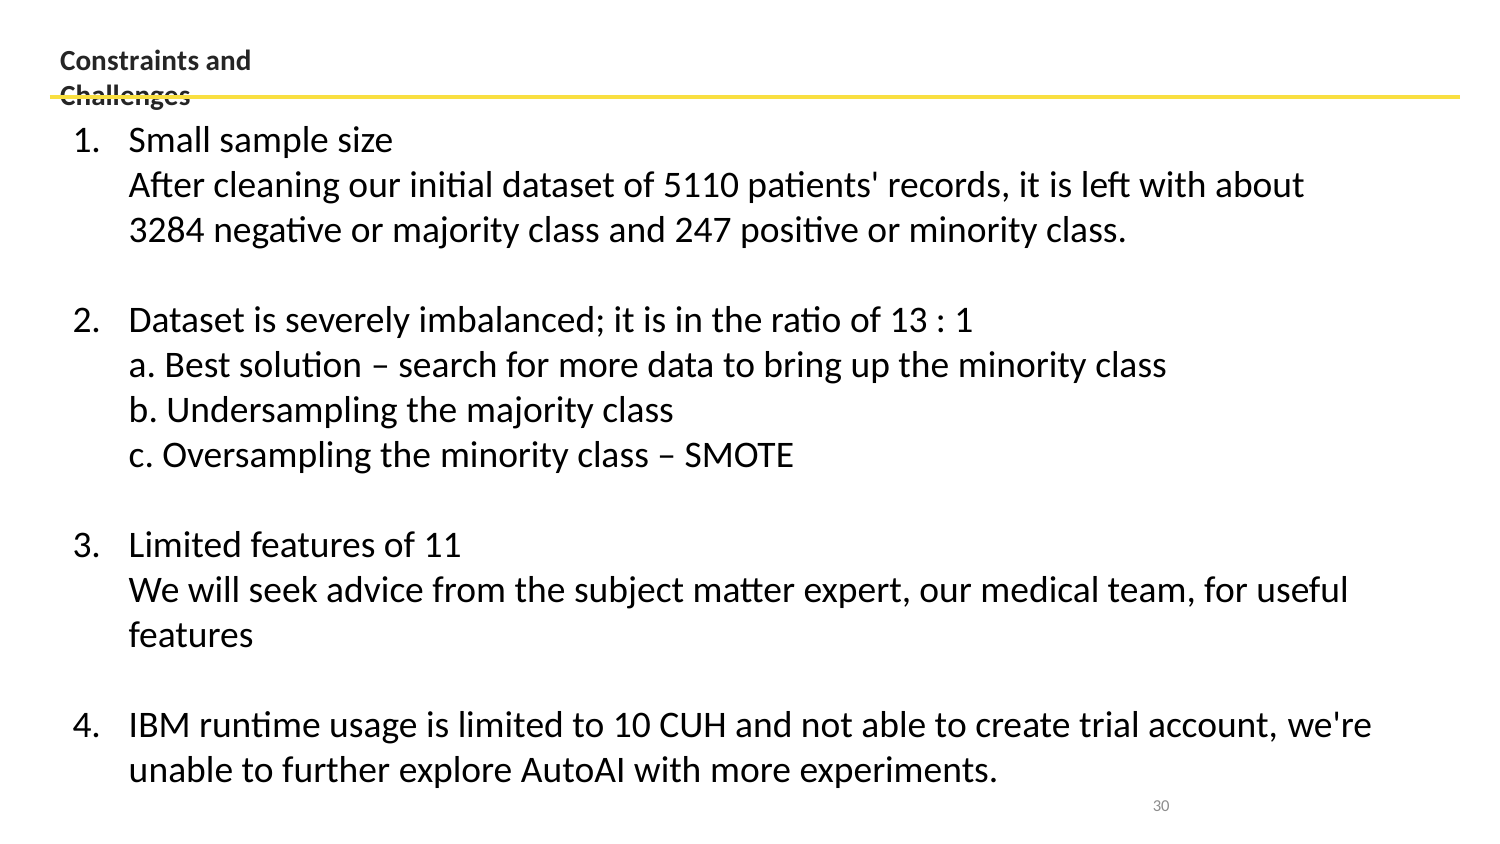

Constraints and Challenges

Small sample size
After cleaning our initial dataset of 5110 patients' records, it is left with about 3284 negative or majority class and 247 positive or minority class.

Dataset is severely imbalanced; it is in the ratio of 13 : 1
a. Best solution – search for more data to bring up the minority class
b. Undersampling the majority class
c. Oversampling the minority class – SMOTE
Limited features of 11
We will seek advice from the subject matter expert, our medical team, for useful features

IBM runtime usage is limited to 10 CUH and not able to create trial account, we're unable to further explore AutoAI with more experiments.
30